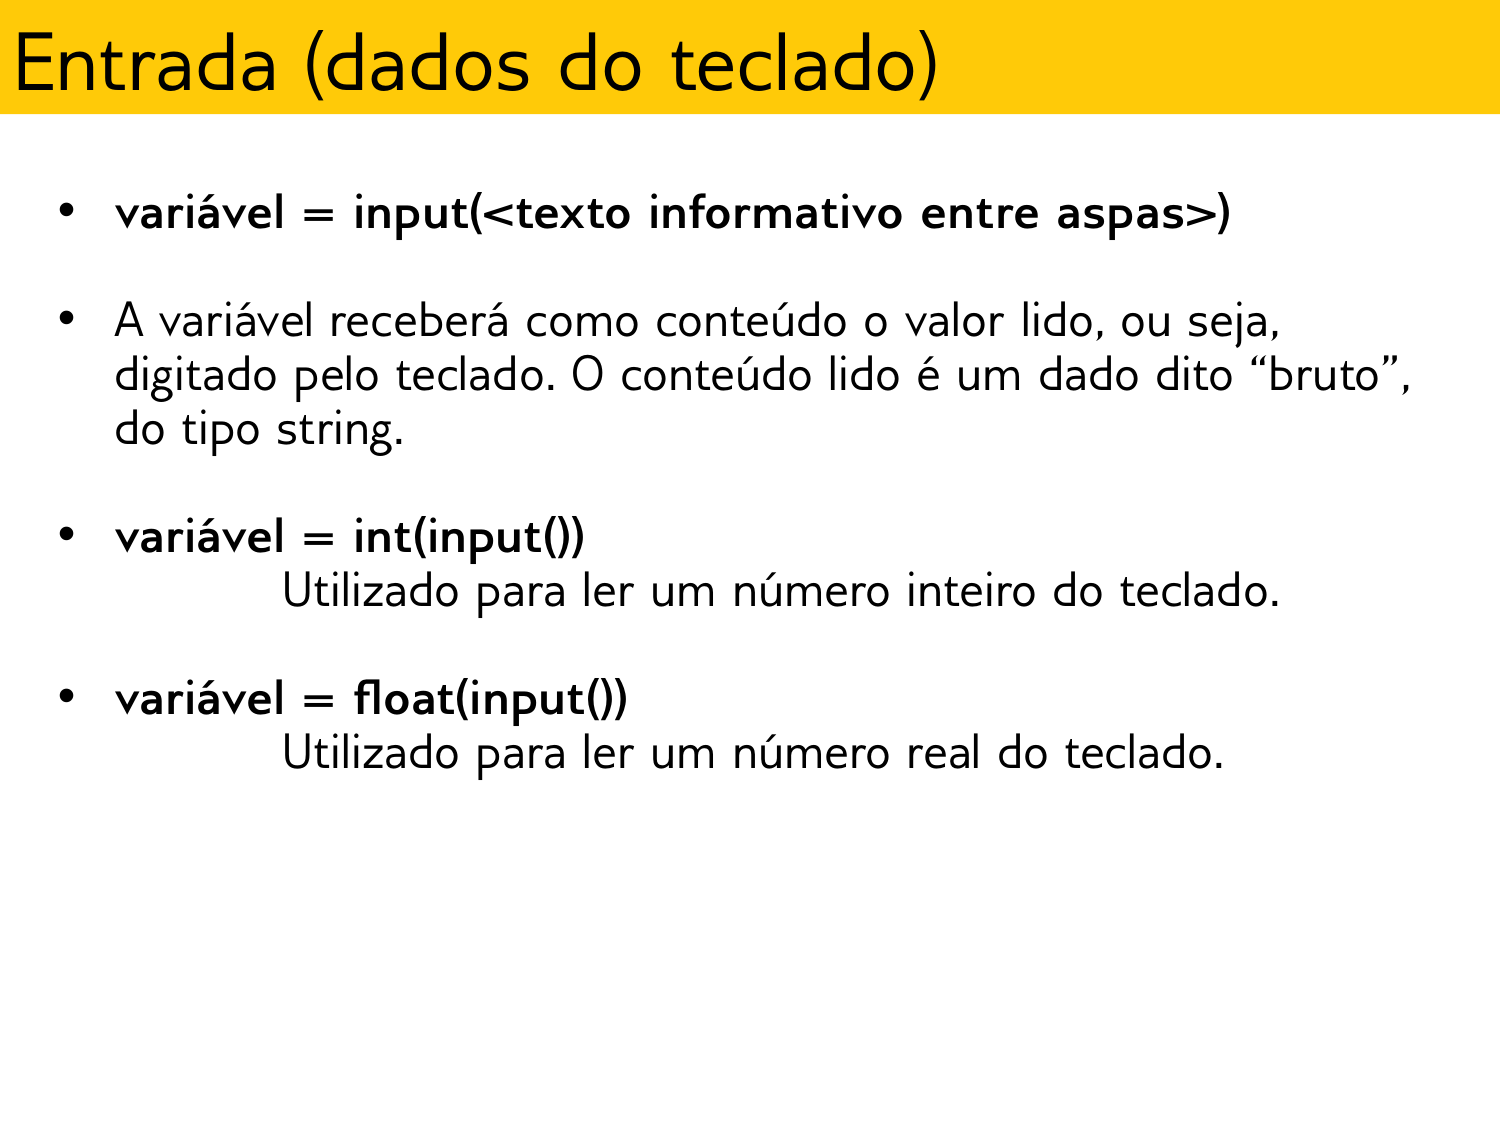

Entrada (dados do teclado)
variável = input(<texto informativo entre aspas>)

A variável receberá como conteúdo o valor lido, ou seja, digitado pelo teclado. O conteúdo lido é um dado dito “bruto”, do tipo string.

variável = int(input())
	Utilizado para ler um número inteiro do teclado.

variável = float(input())
	Utilizado para ler um número real do teclado.